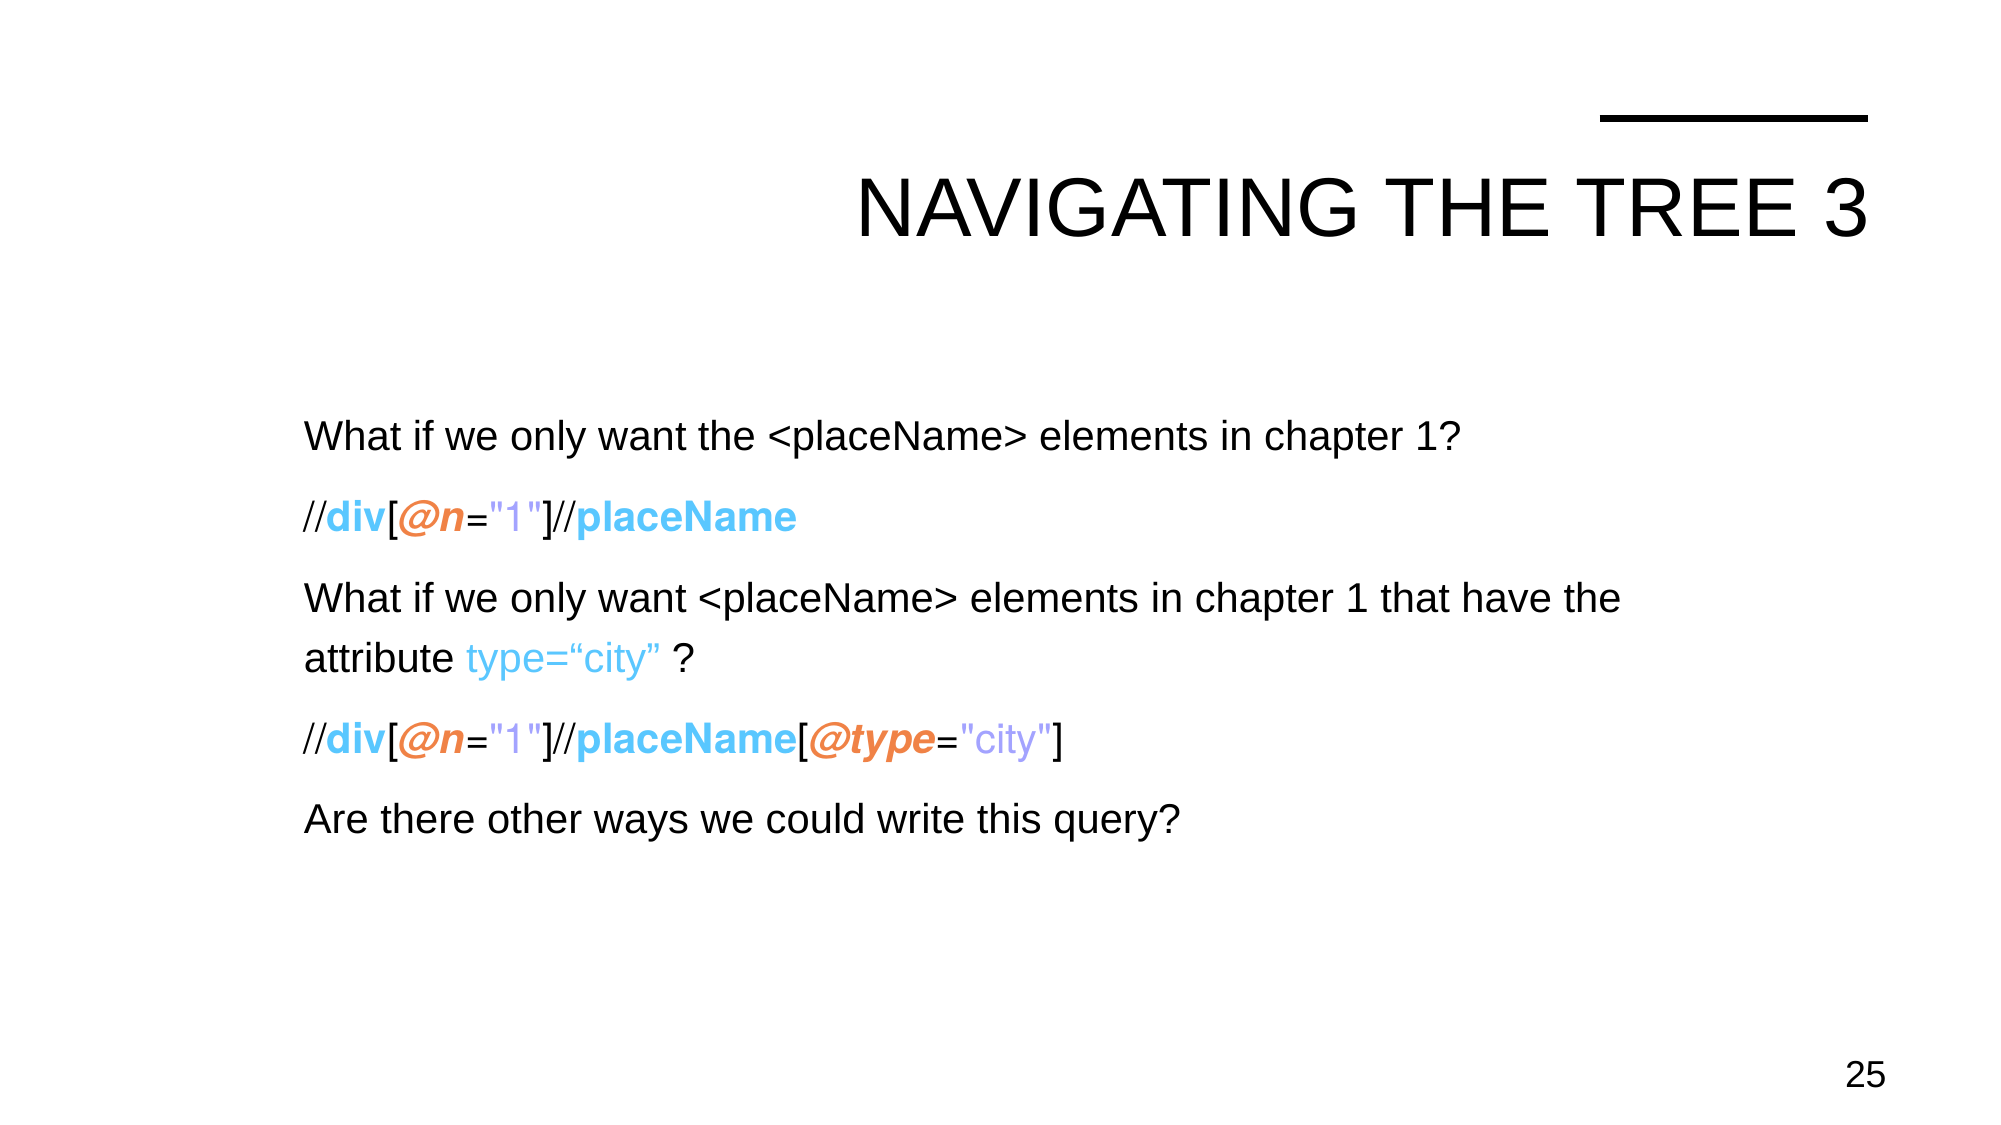

# Navigating the Tree 3
What if we only want the <placeName> elements in chapter 1?
//div[@n="1"]//placeName
What if we only want <placeName> elements in chapter 1 that have the attribute type=“city” ?
//div[@n="1"]//placeName[@type="city"]
Are there other ways we could write this query?
25